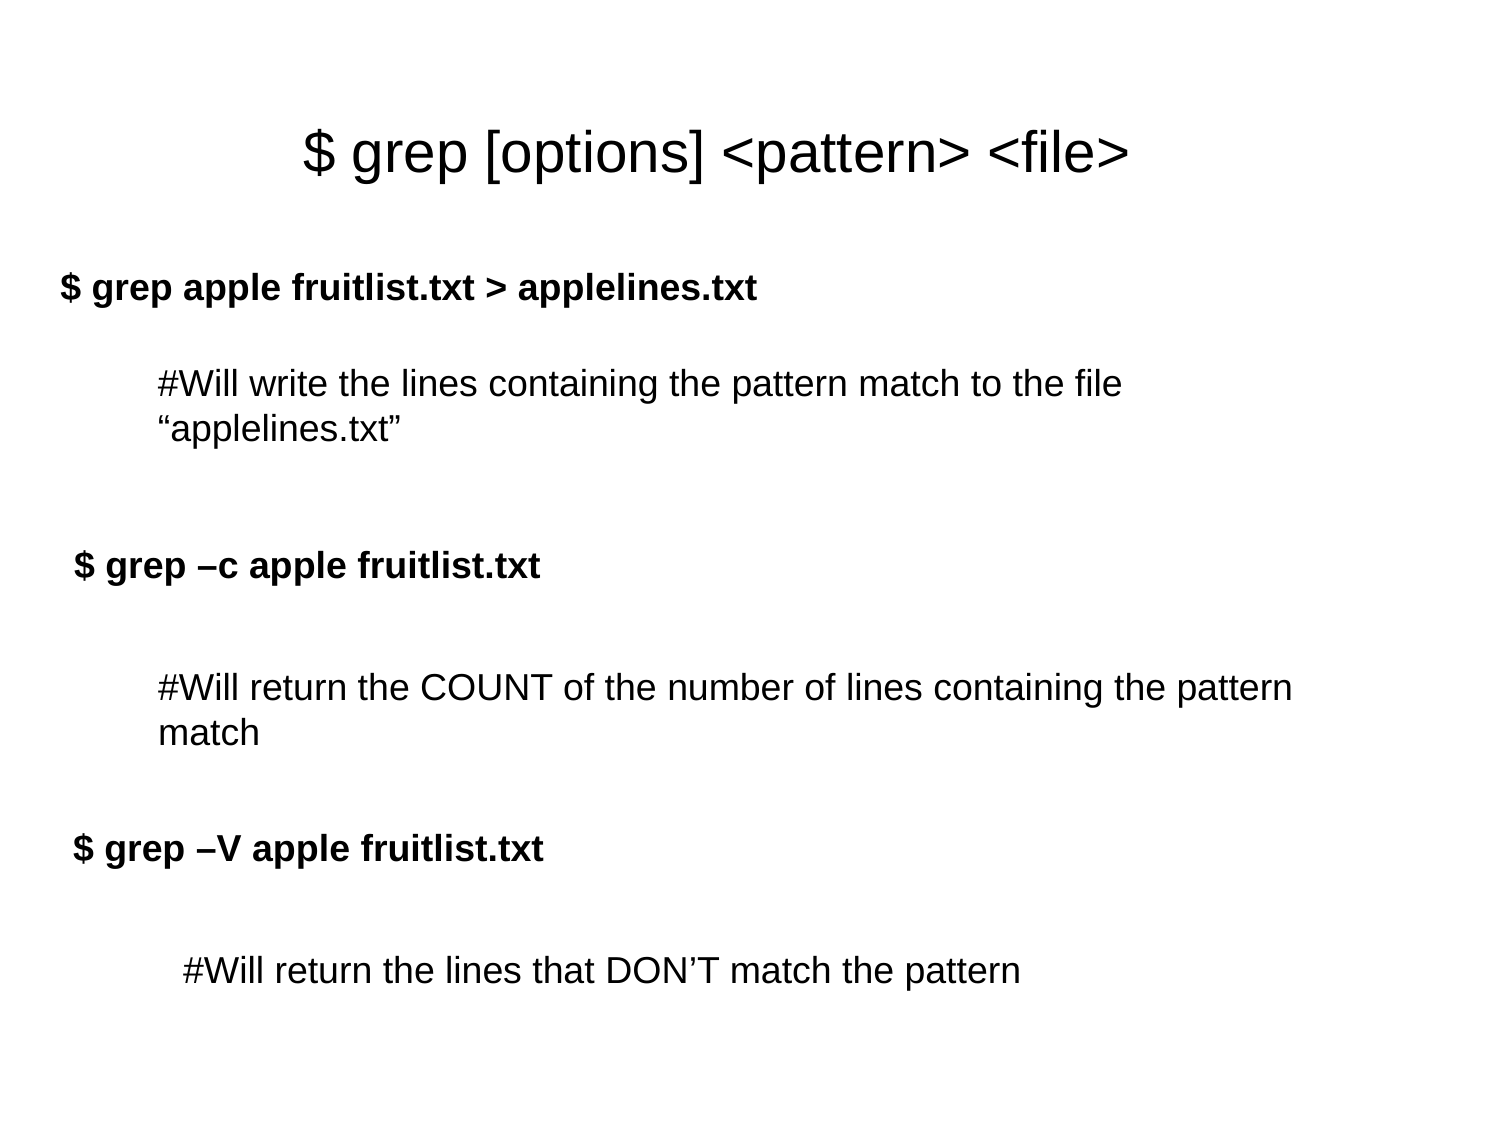

$ grep [options] <pattern> <file>
$ grep apple fruitlist.txt > applelines.txt
#Will write the lines containing the pattern match to the file “applelines.txt”
$ grep –c apple fruitlist.txt
#Will return the COUNT of the number of lines containing the pattern match
$ grep –V apple fruitlist.txt
#Will return the lines that DON’T match the pattern